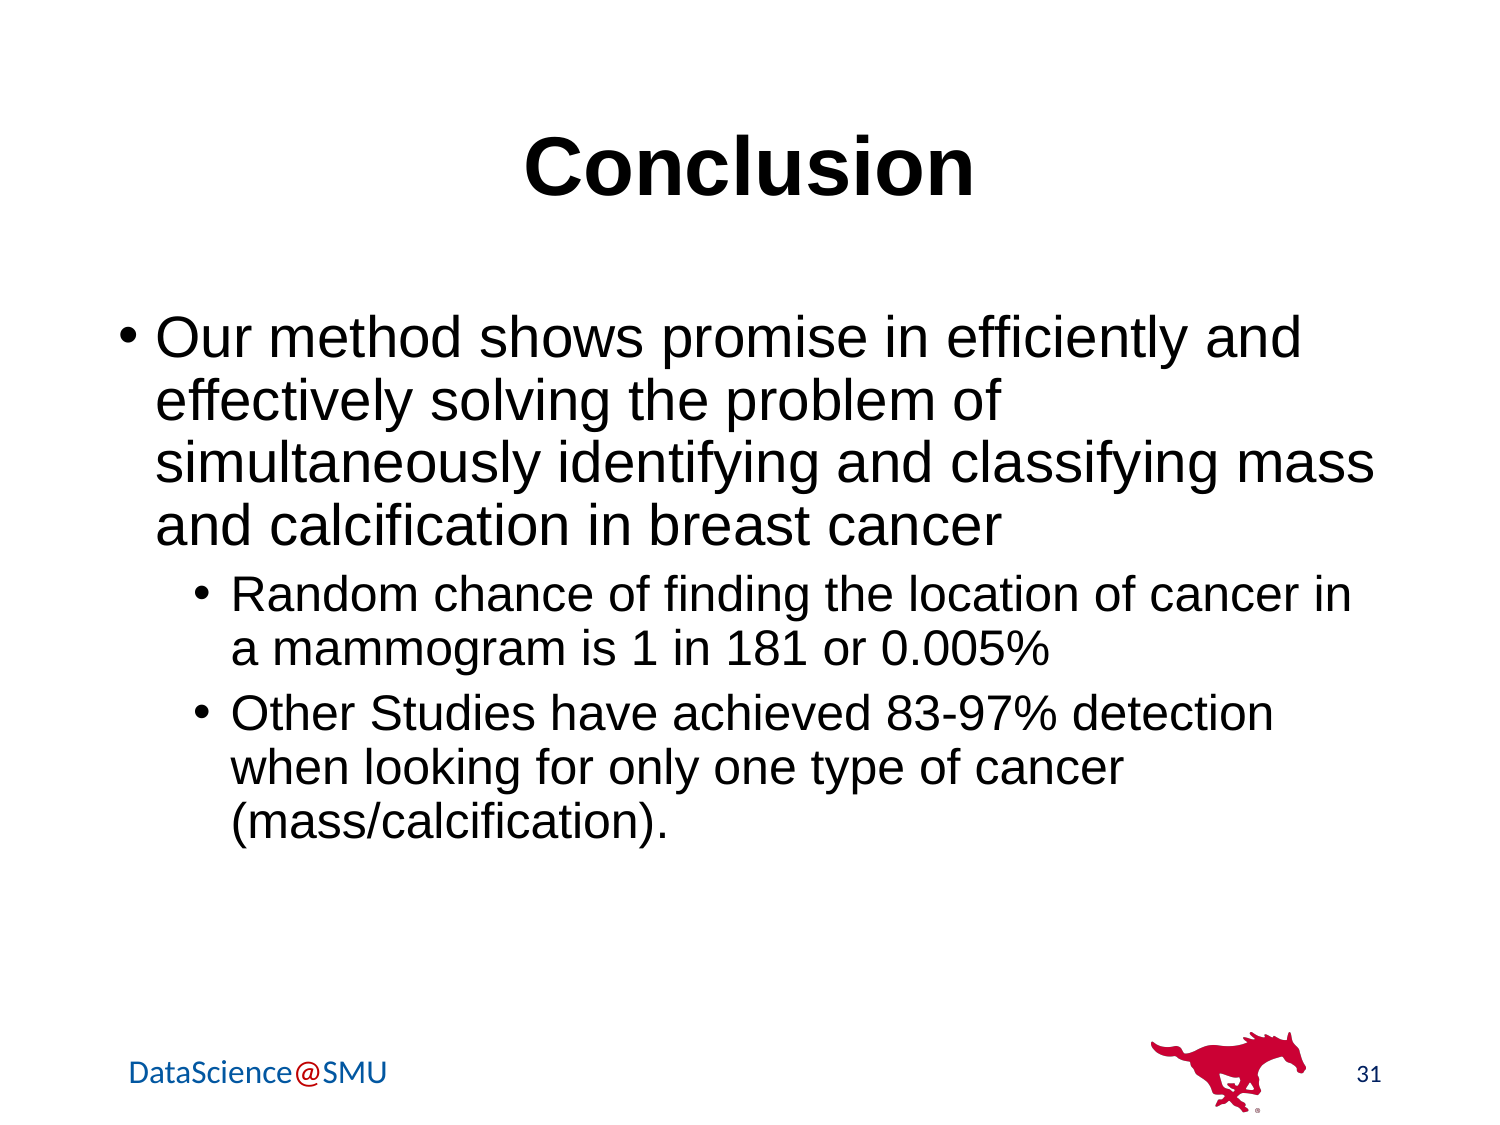

# Conclusion
Our method shows promise in efficiently and effectively solving the problem of simultaneously identifying and classifying mass and calcification in breast cancer
Random chance of finding the location of cancer in a mammogram is 1 in 181 or 0.005%
Other Studies have achieved 83-97% detection when looking for only one type of cancer (mass/calcification).

31